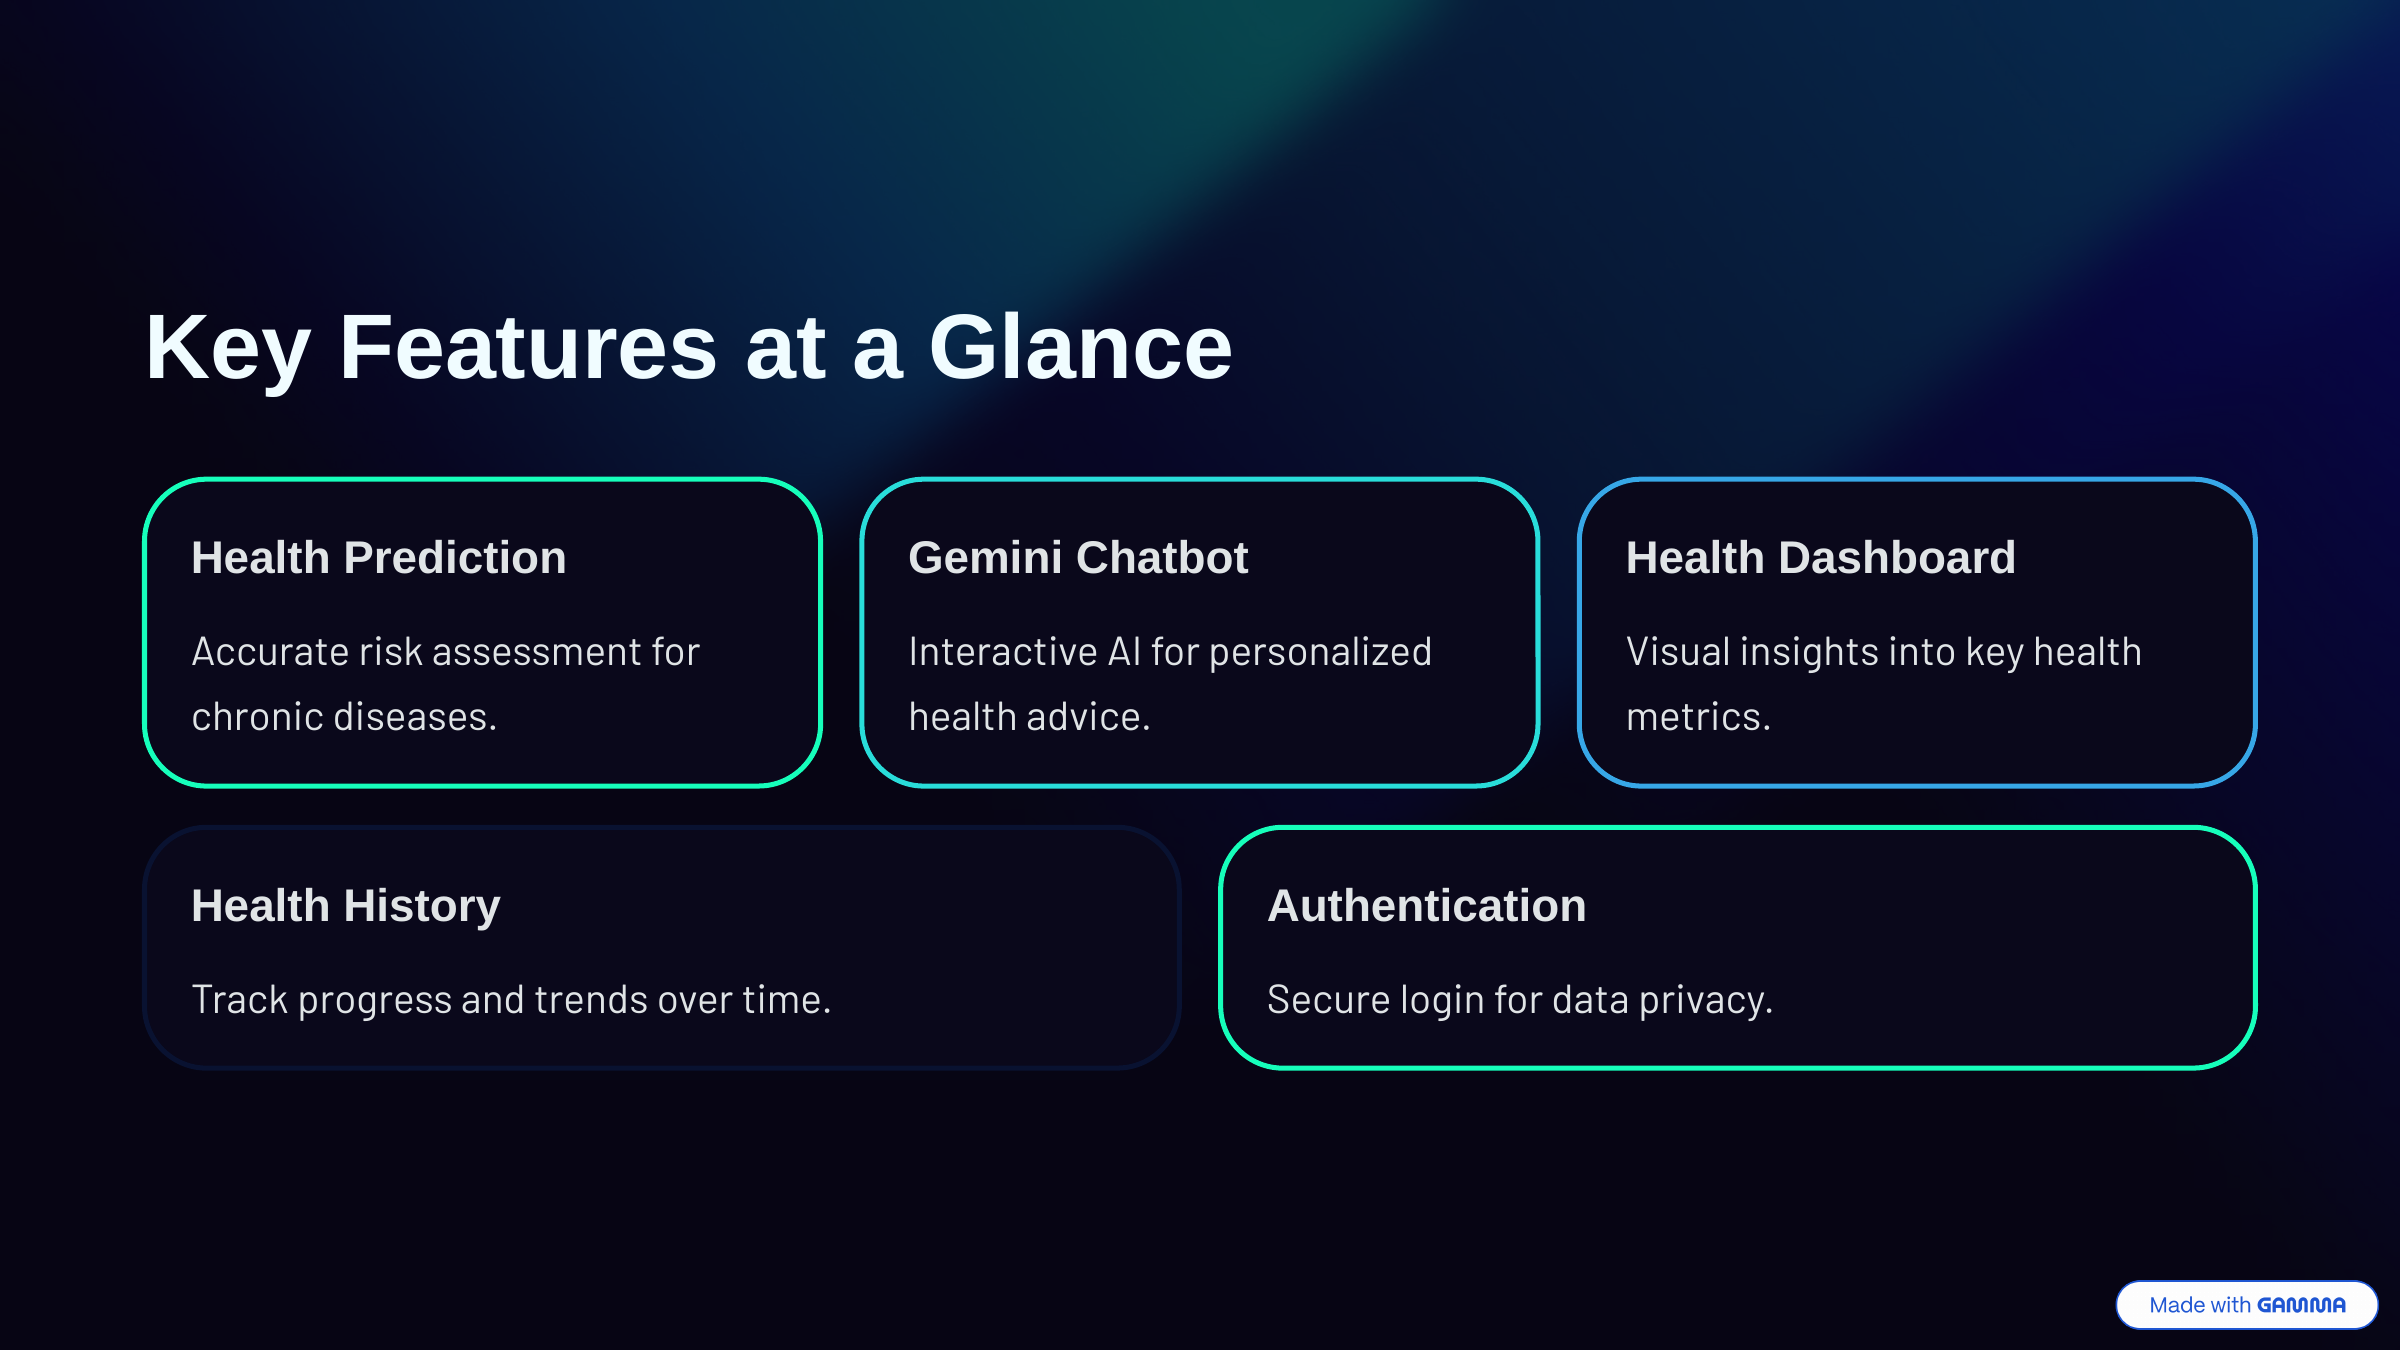

Key Features at a Glance

Health Prediction
Gemini Chatbot
Health Dashboard
Accurate risk assessment for chronic diseases.
Interactive AI for personalized health advice.
Visual insights into key health metrics.

Health History
Authentication
Track progress and trends over time.
Secure login for data privacy.